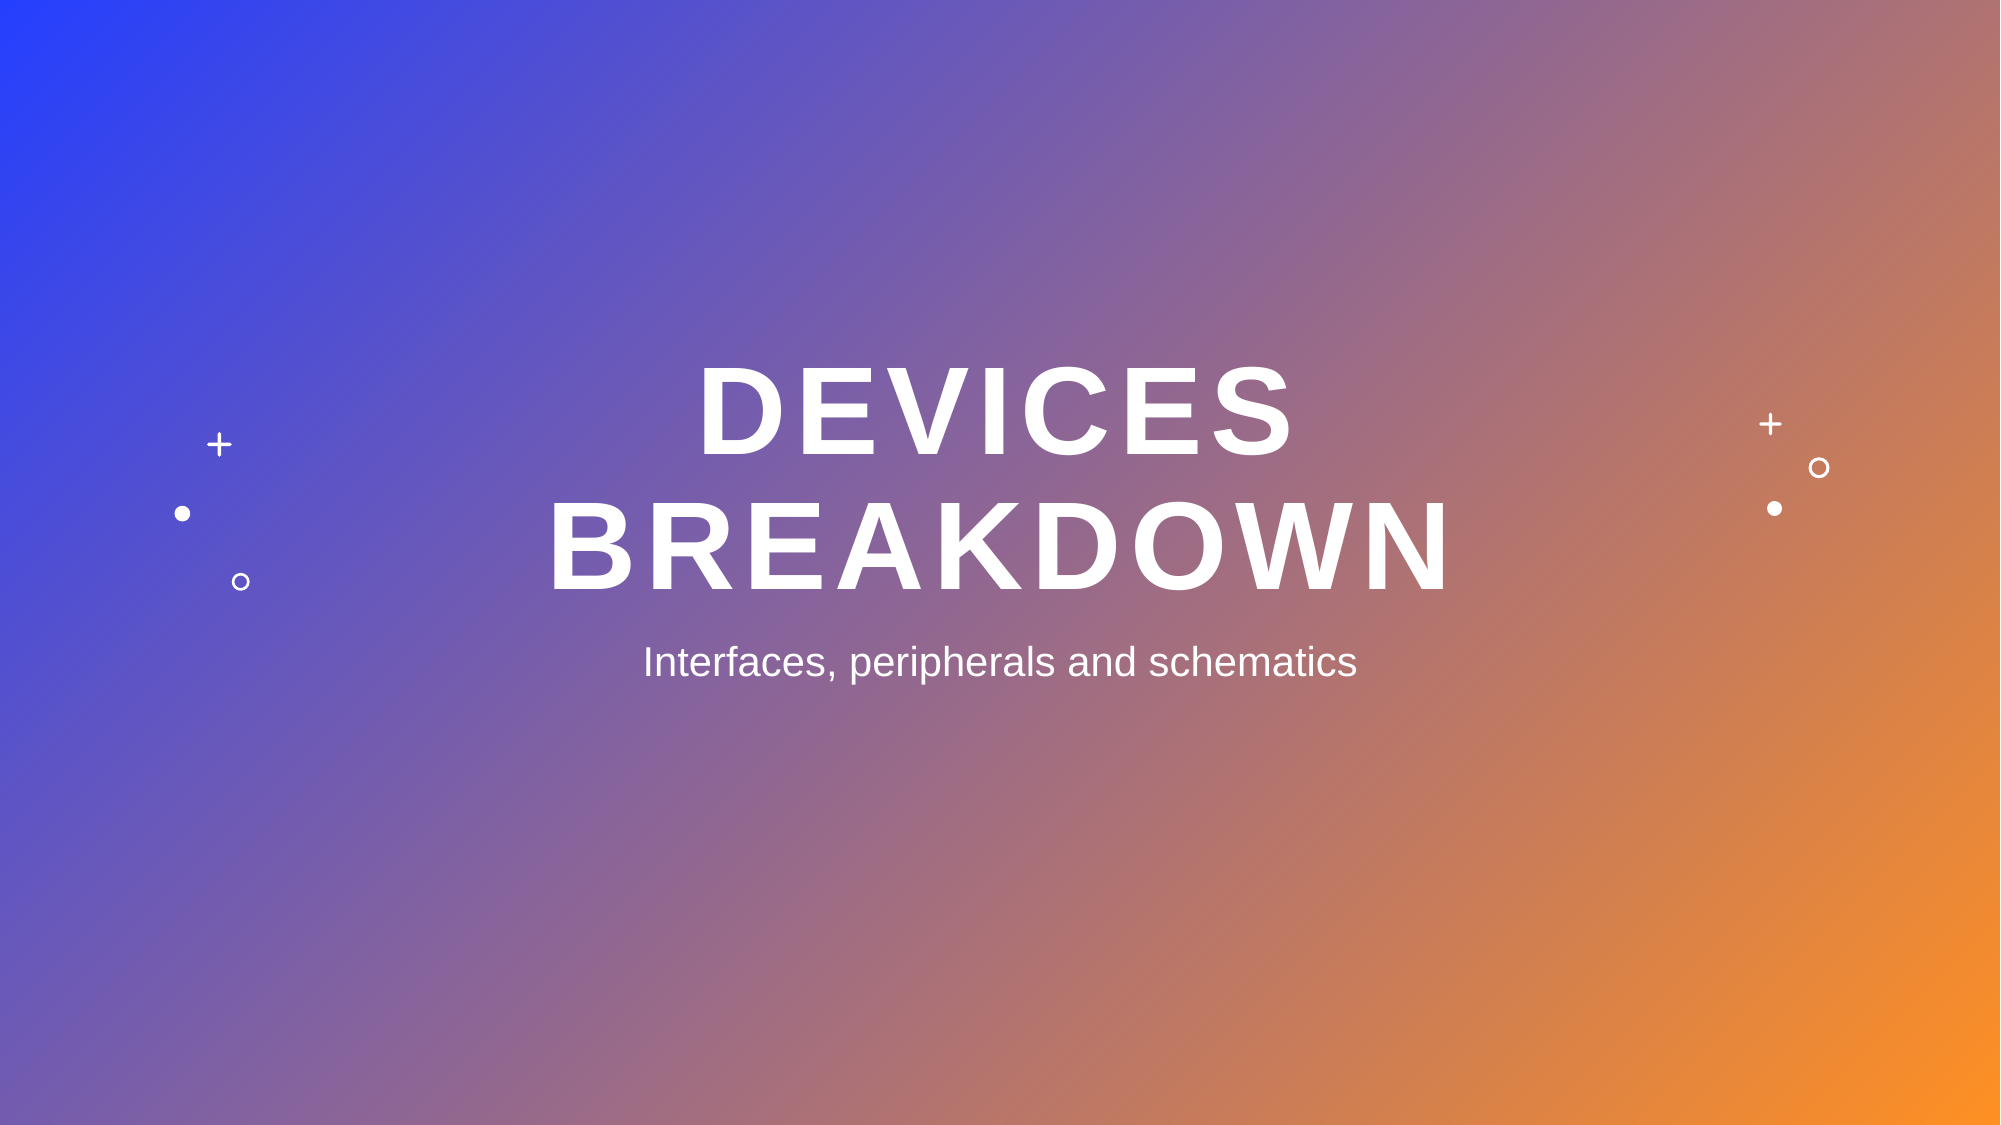

# Devices Breakdown
Interfaces, peripherals and schematics